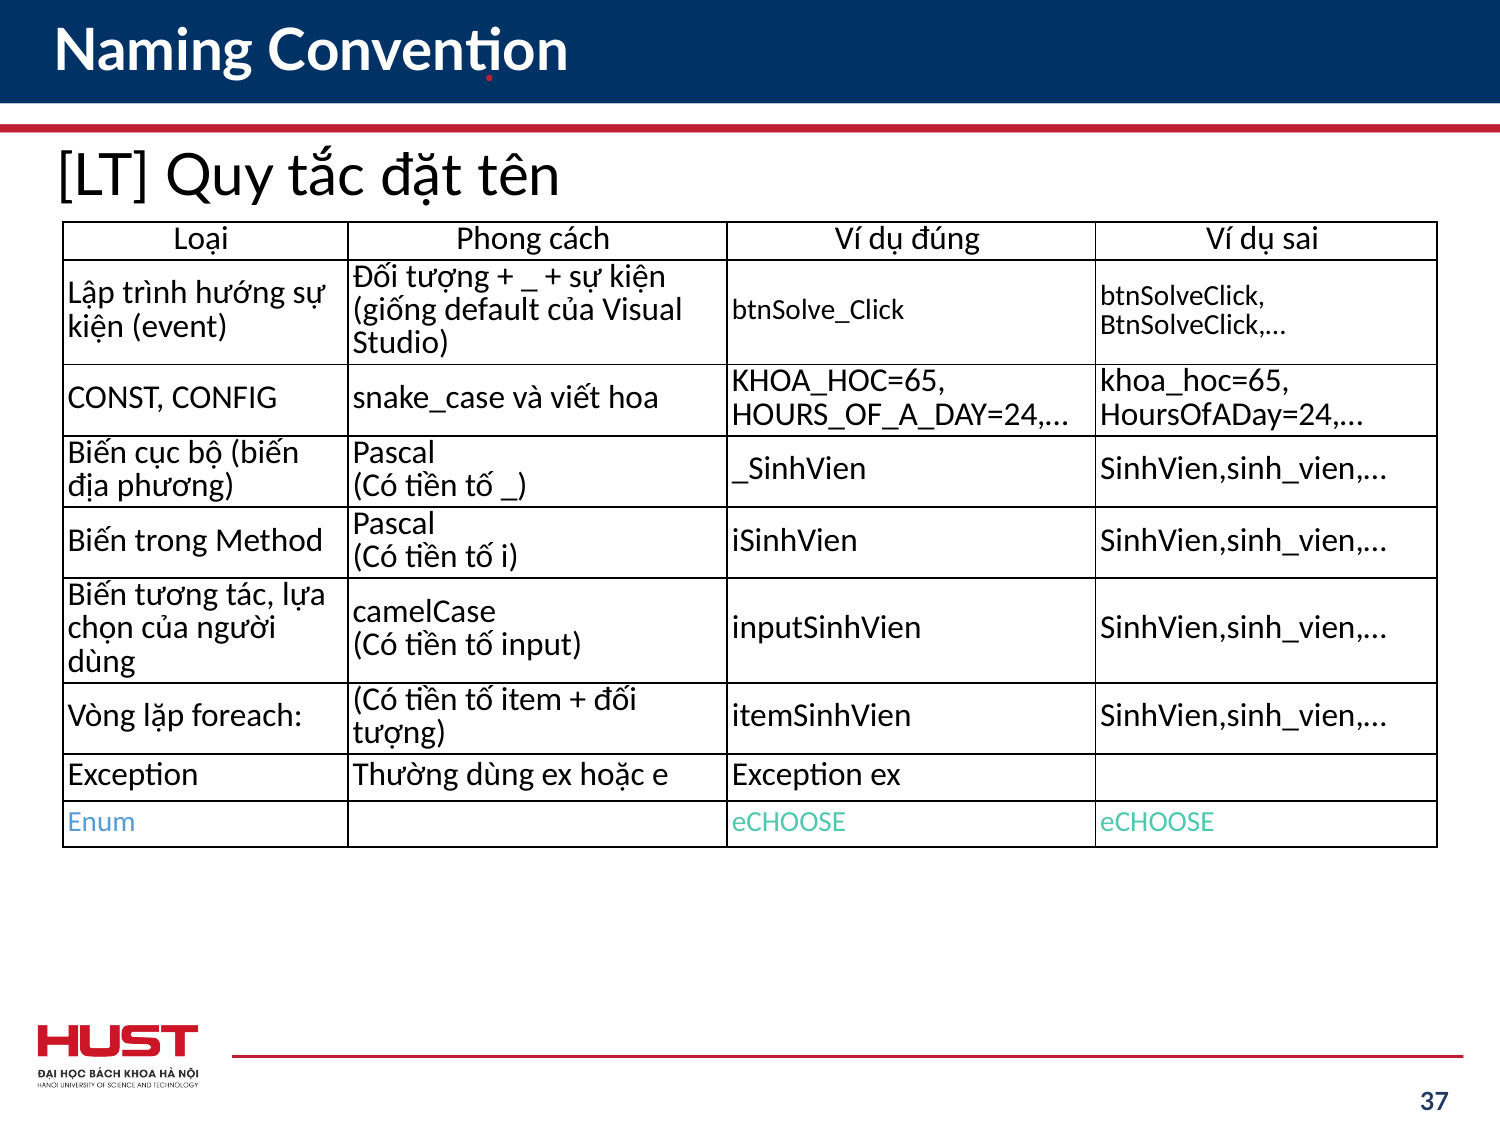

# Naming Convention
[LT] Quy tắc đặt tên
| Loại | Phong cách | Ví dụ đúng | Ví dụ sai |
| --- | --- | --- | --- |
| Lập trình hướng sự kiện (event) | Đối tượng + \_ + sự kiện (giống default của Visual Studio) | btnSolve\_Click | btnSolveClick, BtnSolveClick,… |
| CONST, CONFIG | snake\_case và viết hoa | KHOA\_HOC=65, HOURS\_OF\_A\_DAY=24,… | khoa\_hoc=65, HoursOfADay=24,… |
| Biến cục bộ (biến địa phương) | Pascal  (Có tiền tố \_) | \_SinhVien | SinhVien,sinh\_vien,… |
| Biến trong Method | Pascal  (Có tiền tố i) | iSinhVien | SinhVien,sinh\_vien,… |
| Biến tương tác, lựa chọn của người dùng | camelCase  (Có tiền tố input) | inputSinhVien | SinhVien,sinh\_vien,… |
| Vòng lặp foreach: | (Có tiền tố item + đối tượng) | itemSinhVien | SinhVien,sinh\_vien,… |
| Exception | Thường dùng ex hoặc e | Exception ex |  |
| Enum |  | eCHOOSE | eCHOOSE |
37